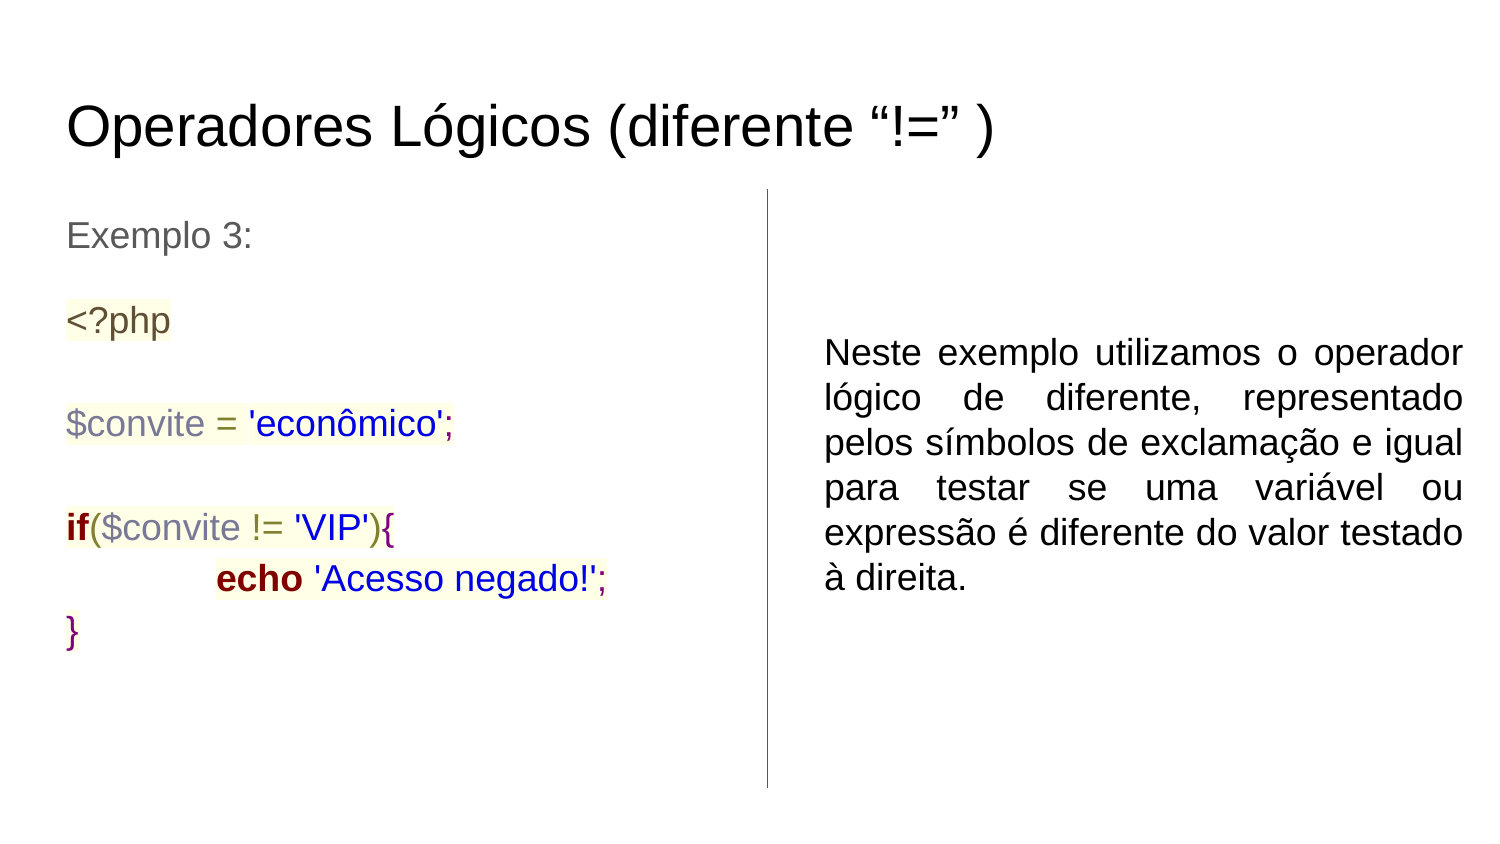

# Operadores Lógicos (diferente “!=” )
Exemplo 3:
<?php
$convite = 'econômico';
if($convite != 'VIP'){
	echo 'Acesso negado!';
}

Neste exemplo utilizamos o operador lógico de diferente, representado pelos símbolos de exclamação e igual para testar se uma variável ou expressão é diferente do valor testado à direita.